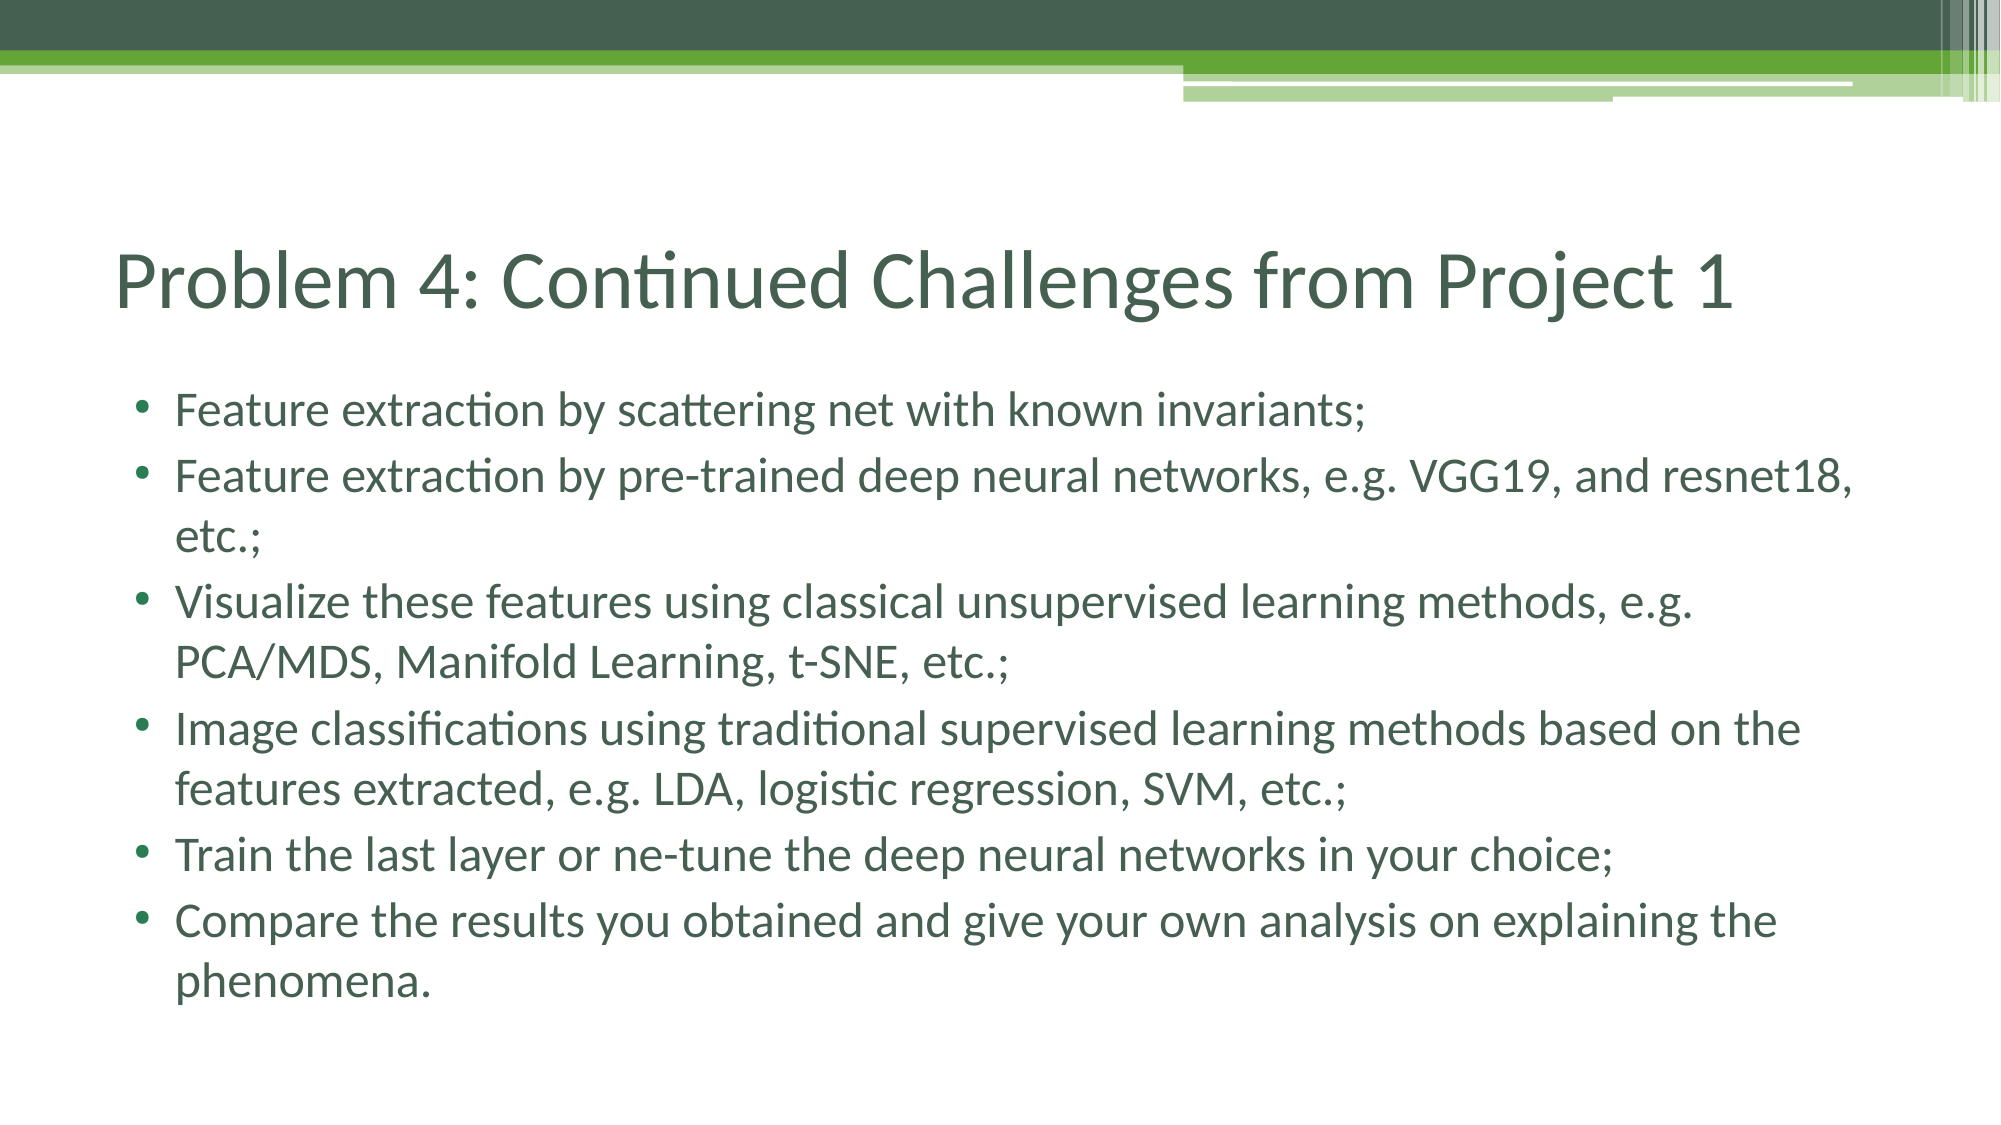

# Problem 4: Continued Challenges from Project 1
Feature extraction by scattering net with known invariants;
Feature extraction by pre-trained deep neural networks, e.g. VGG19, and resnet18, etc.;
Visualize these features using classical unsupervised learning methods, e.g. PCA/MDS, Manifold Learning, t-SNE, etc.;
Image classifications using traditional supervised learning methods based on the features extracted, e.g. LDA, logistic regression, SVM, etc.;
Train the last layer or ne-tune the deep neural networks in your choice;
Compare the results you obtained and give your own analysis on explaining the phenomena.